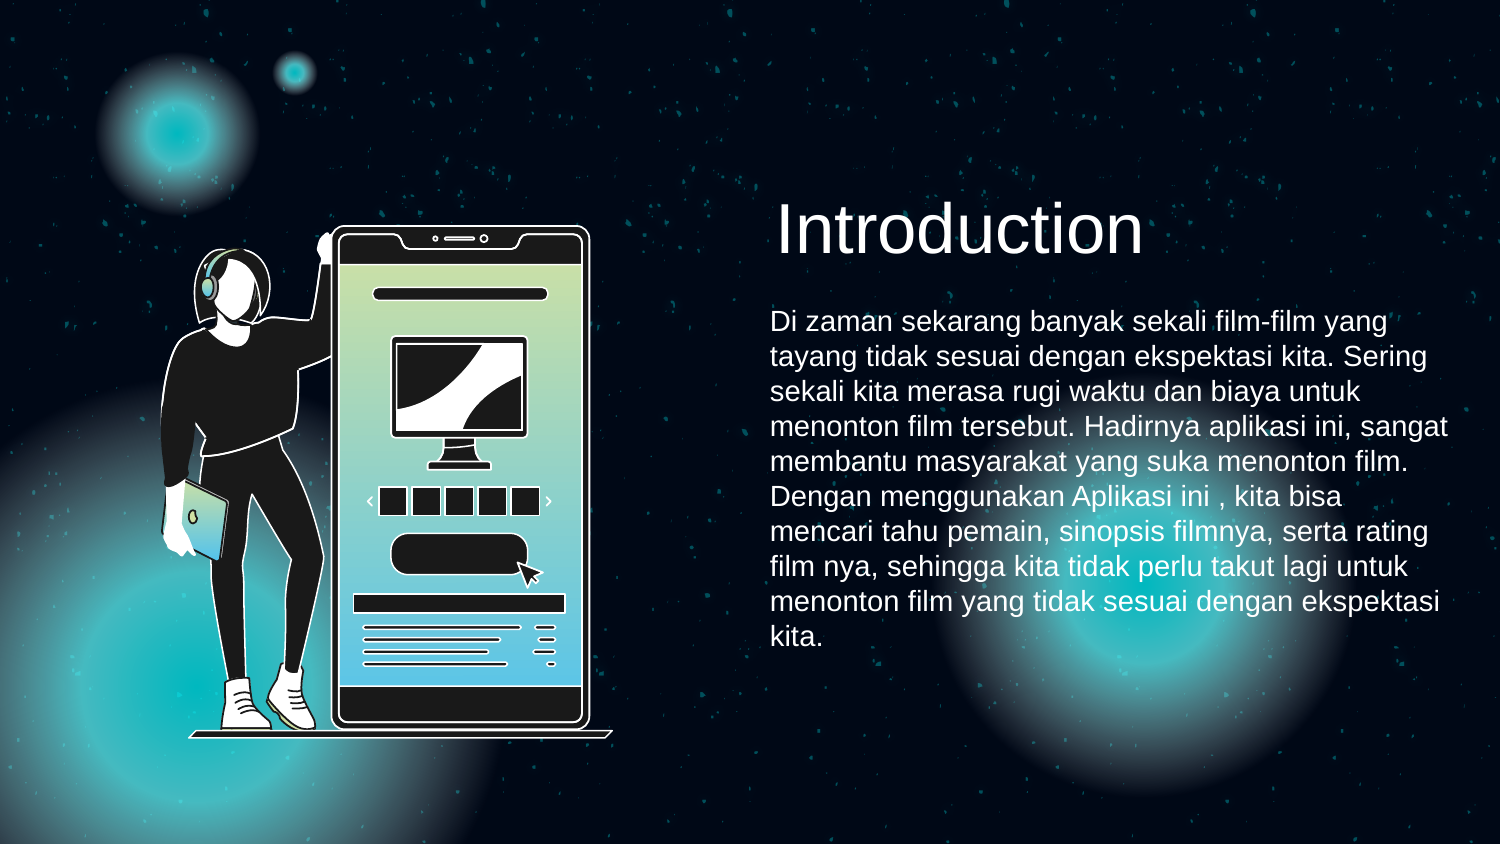

# Introduction

Di zaman sekarang banyak sekali film-film yang tayang tidak sesuai dengan ekspektasi kita. Sering sekali kita merasa rugi waktu dan biaya untuk menonton film tersebut. Hadirnya aplikasi ini, sangat membantu masyarakat yang suka menonton film. Dengan menggunakan Aplikasi ini , kita bisa mencari tahu pemain, sinopsis filmnya, serta rating film nya, sehingga kita tidak perlu takut lagi untuk menonton film yang tidak sesuai dengan ekspektasi kita.